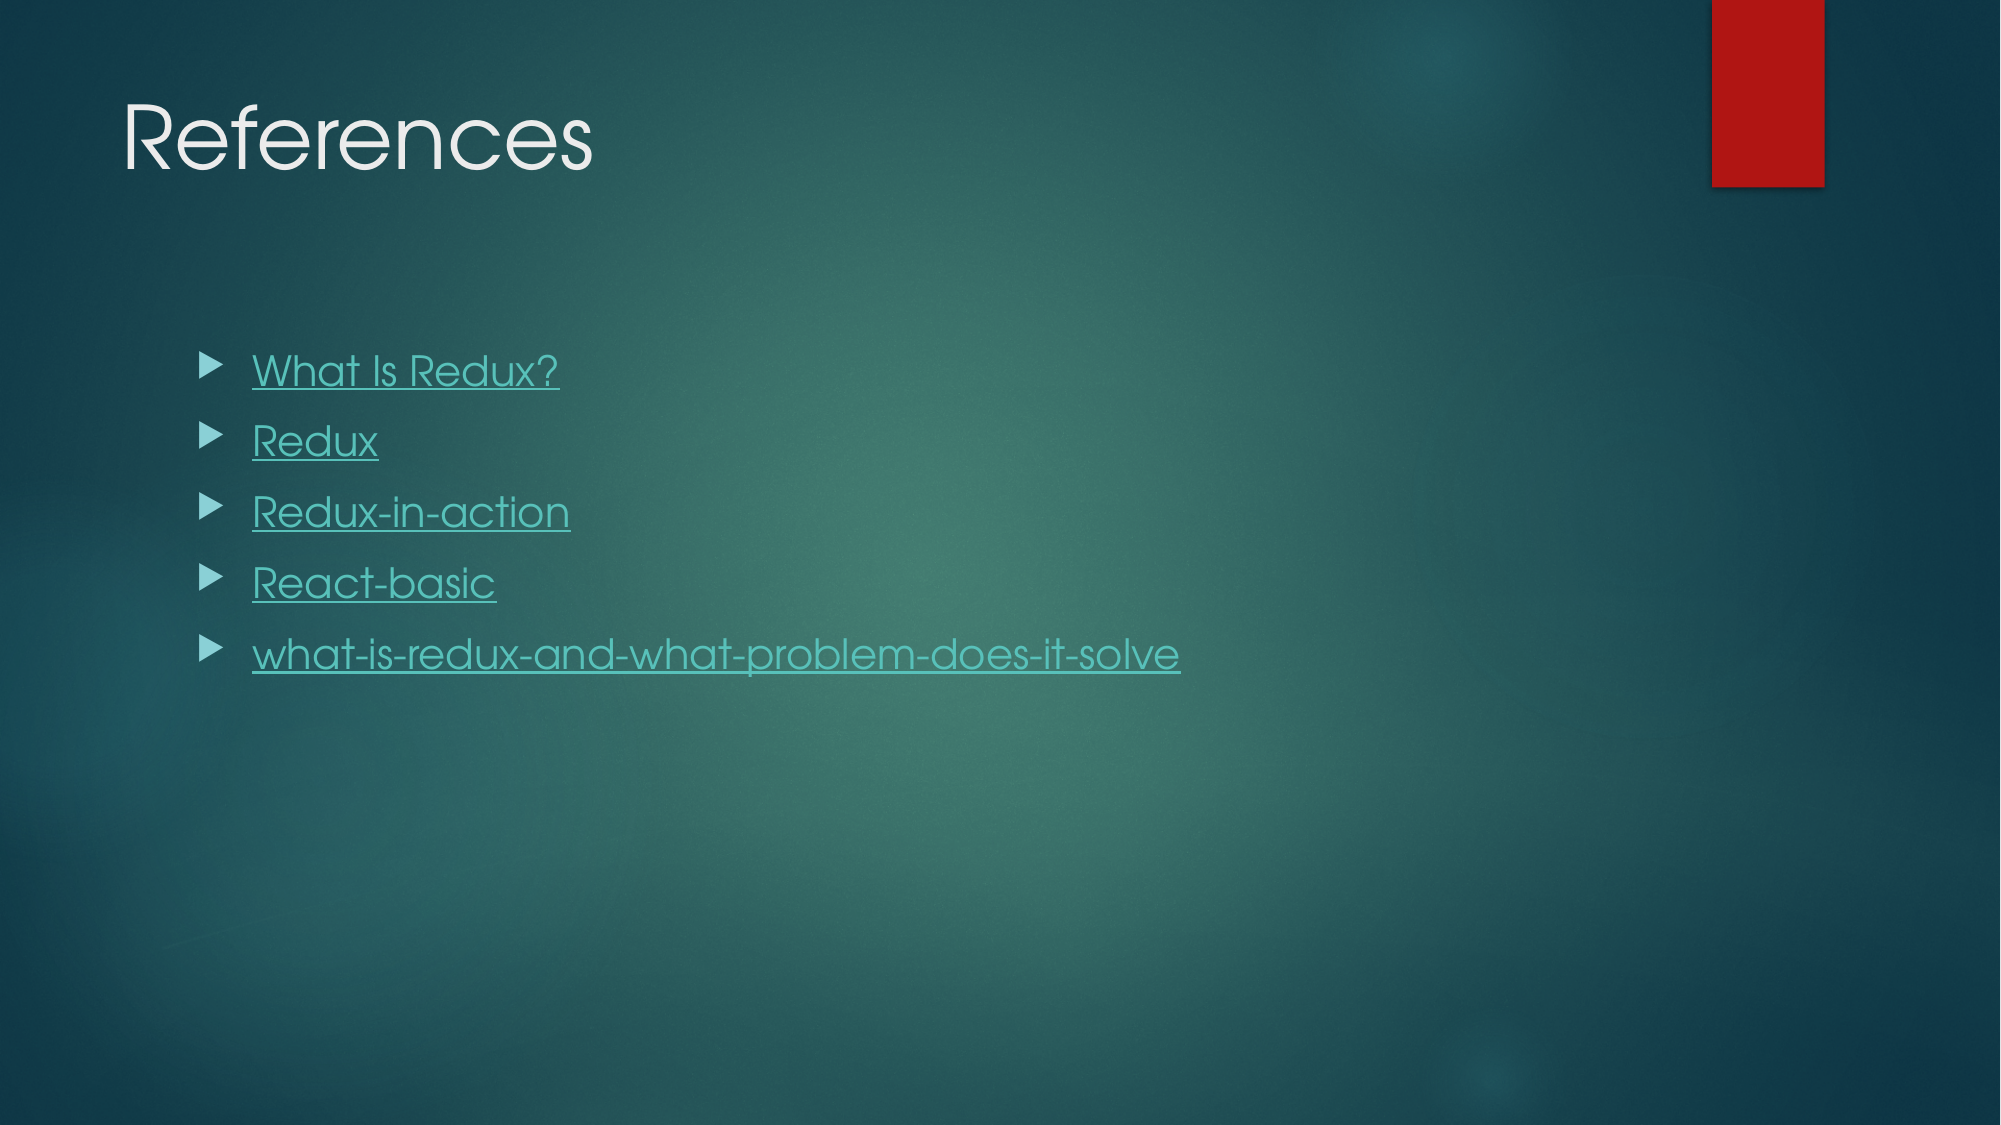

# References
What Is Redux?
Redux
Redux-in-action
React-basic
what-is-redux-and-what-problem-does-it-solve